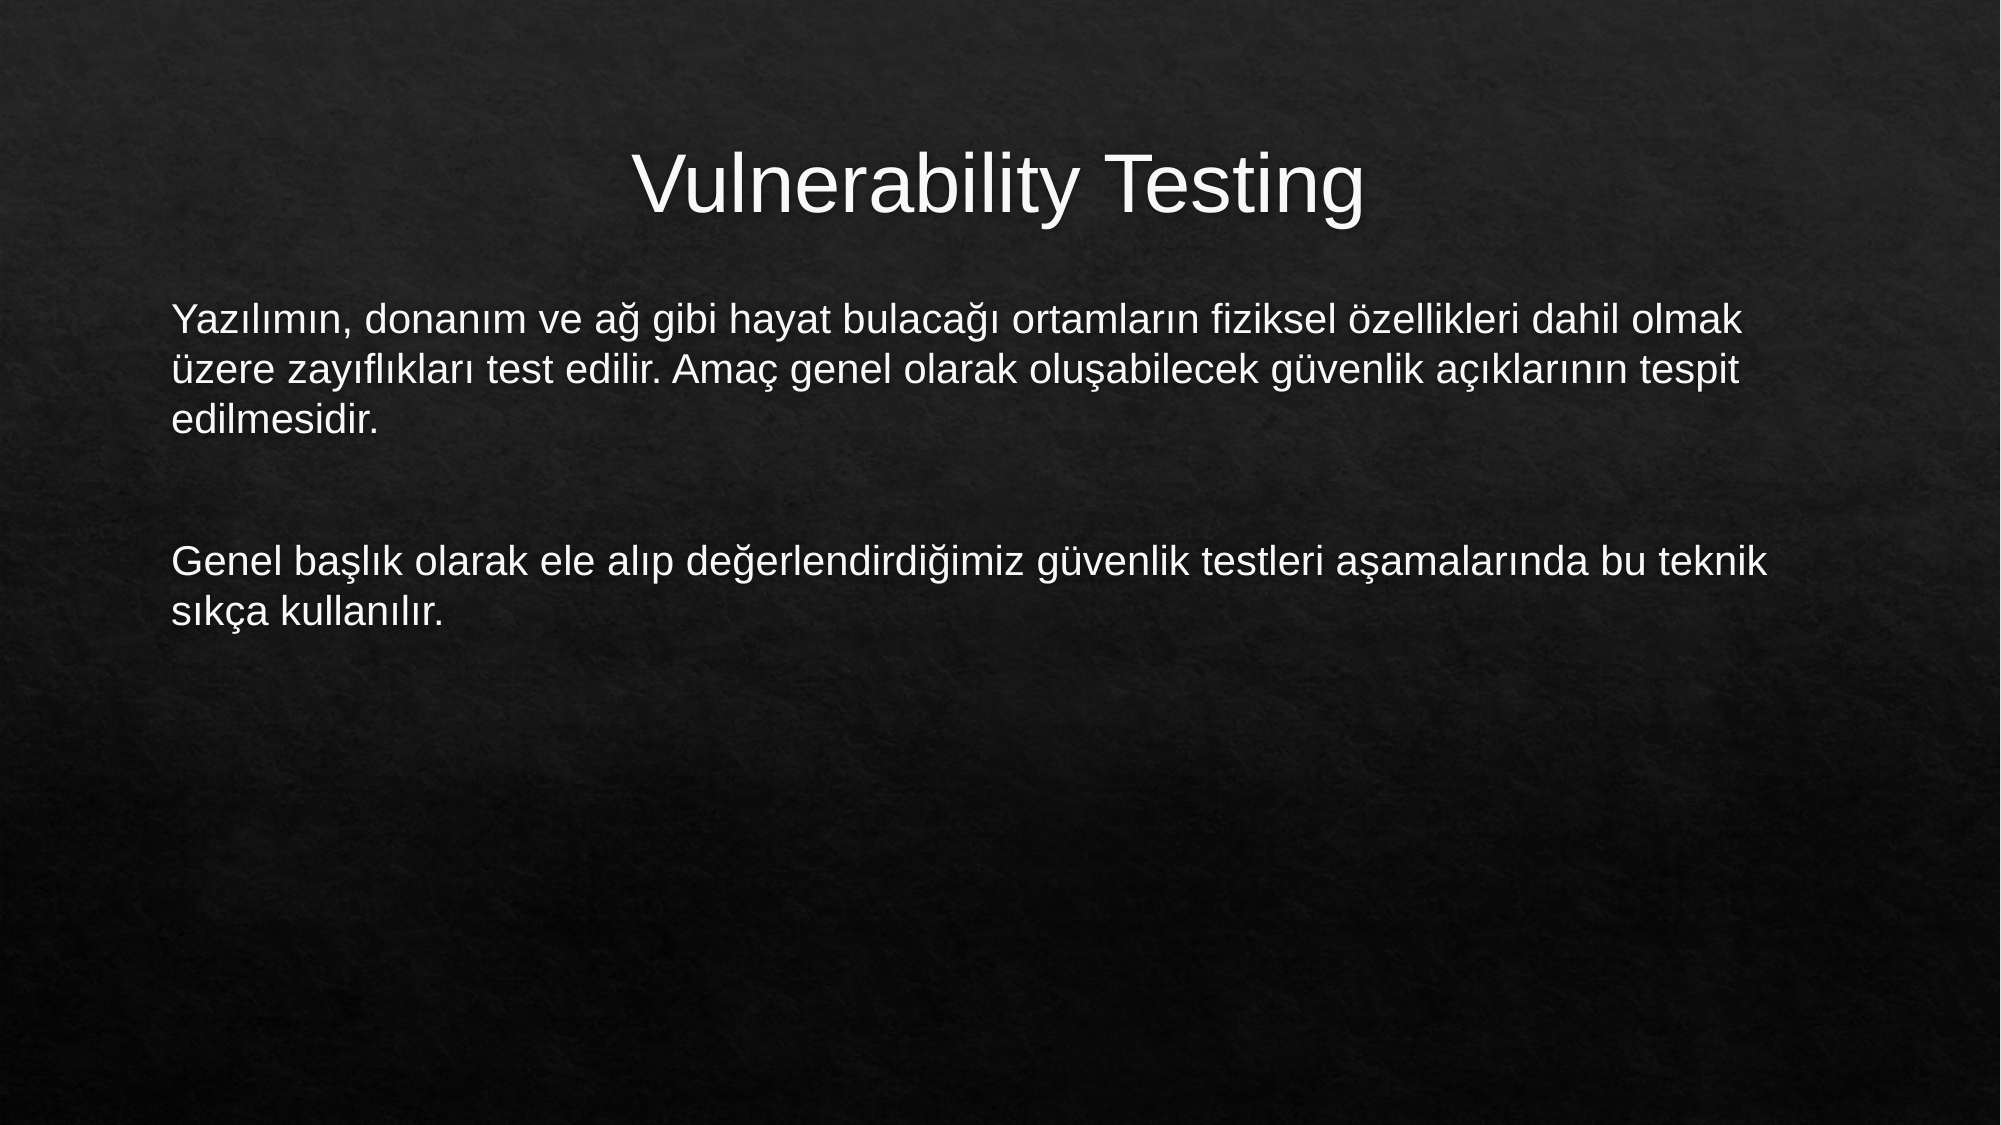

# Vulnerability Testing
Yazılımın, donanım ve ağ gibi hayat bulacağı ortamların fiziksel özellikleri dahil olmak üzere zayıflıkları test edilir. Amaç genel olarak oluşabilecek güvenlik açıklarının tespit edilmesidir.

Genel başlık olarak ele alıp değerlendirdiğimiz güvenlik testleri aşamalarında bu teknik sıkça kullanılır.